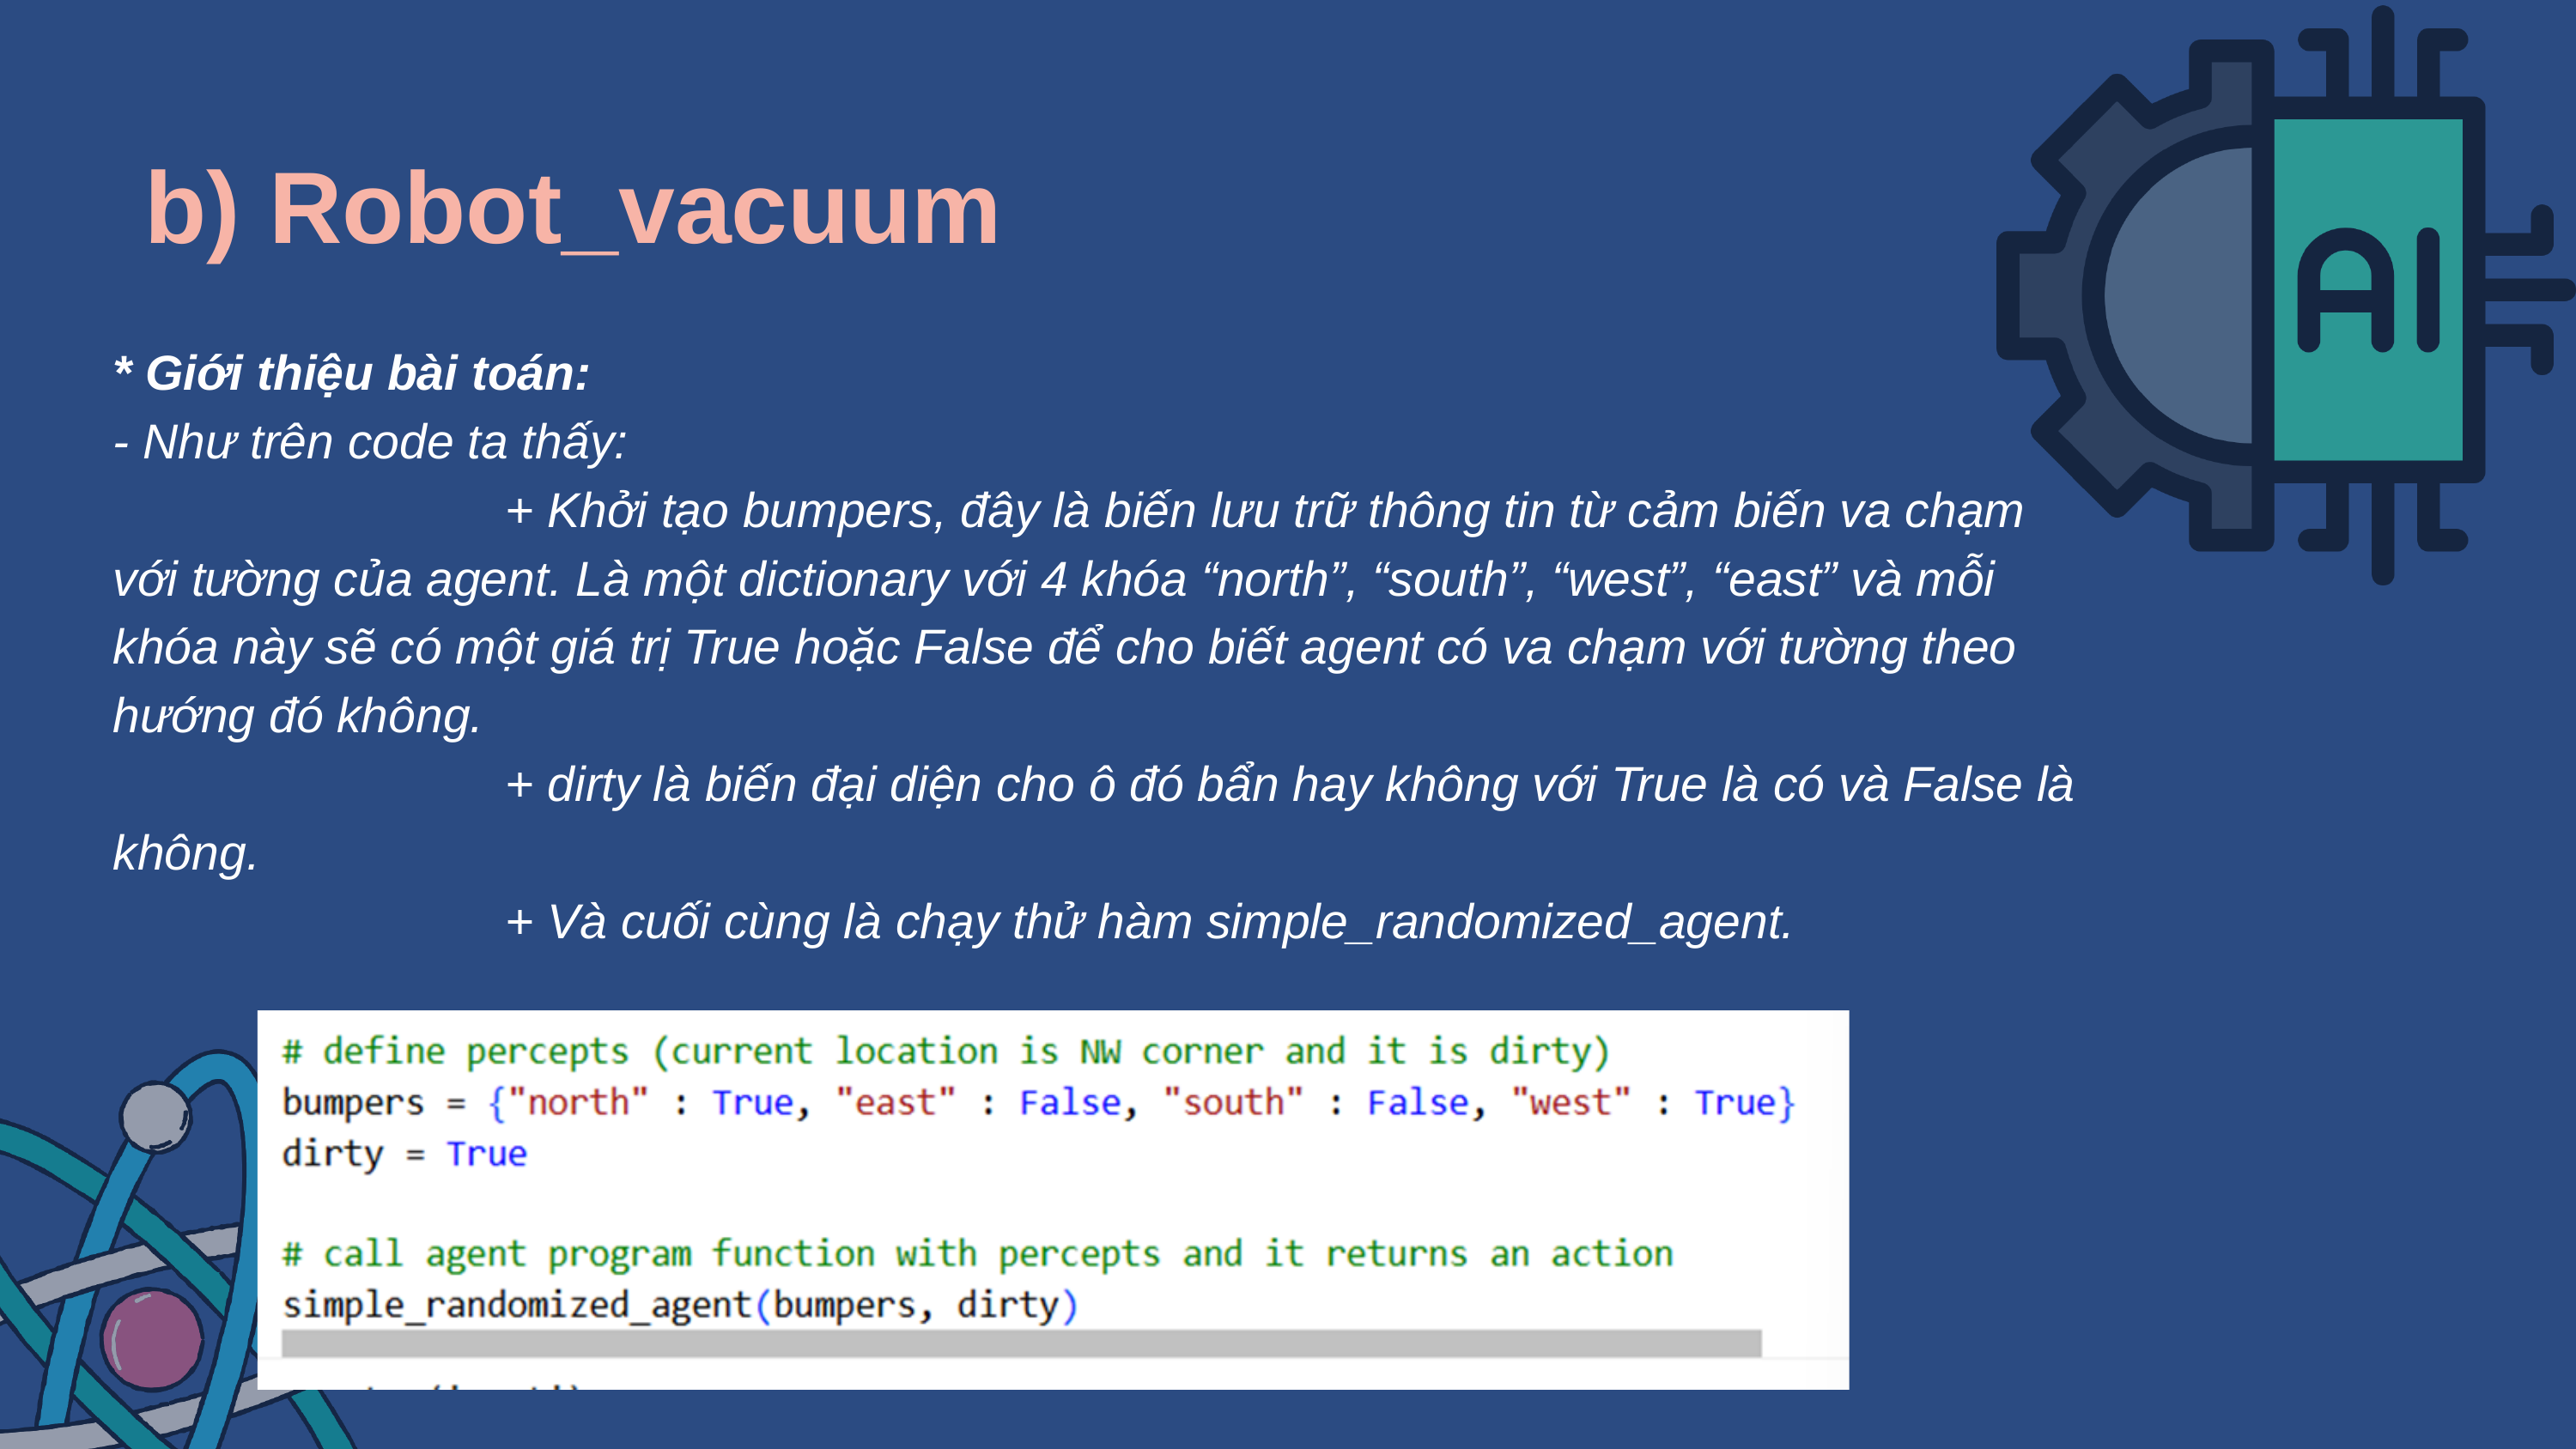

b) Robot_vacuum
* Giới thiệu bài toán:
- Như trên code ta thấy:
                             + Khởi tạo bumpers, đây là biến lưu trữ thông tin từ cảm biến va chạm với tường của agent. Là một dictionary với 4 khóa “north”, “south”, “west”, “east” và mỗi khóa này sẽ có một giá trị True hoặc False để cho biết agent có va chạm với tường theo hướng đó không.
                             + dirty là biến đại diện cho ô đó bẩn hay không với True là có và False là không.
                             + Và cuối cùng là chạy thử hàm simple_randomized_agent.